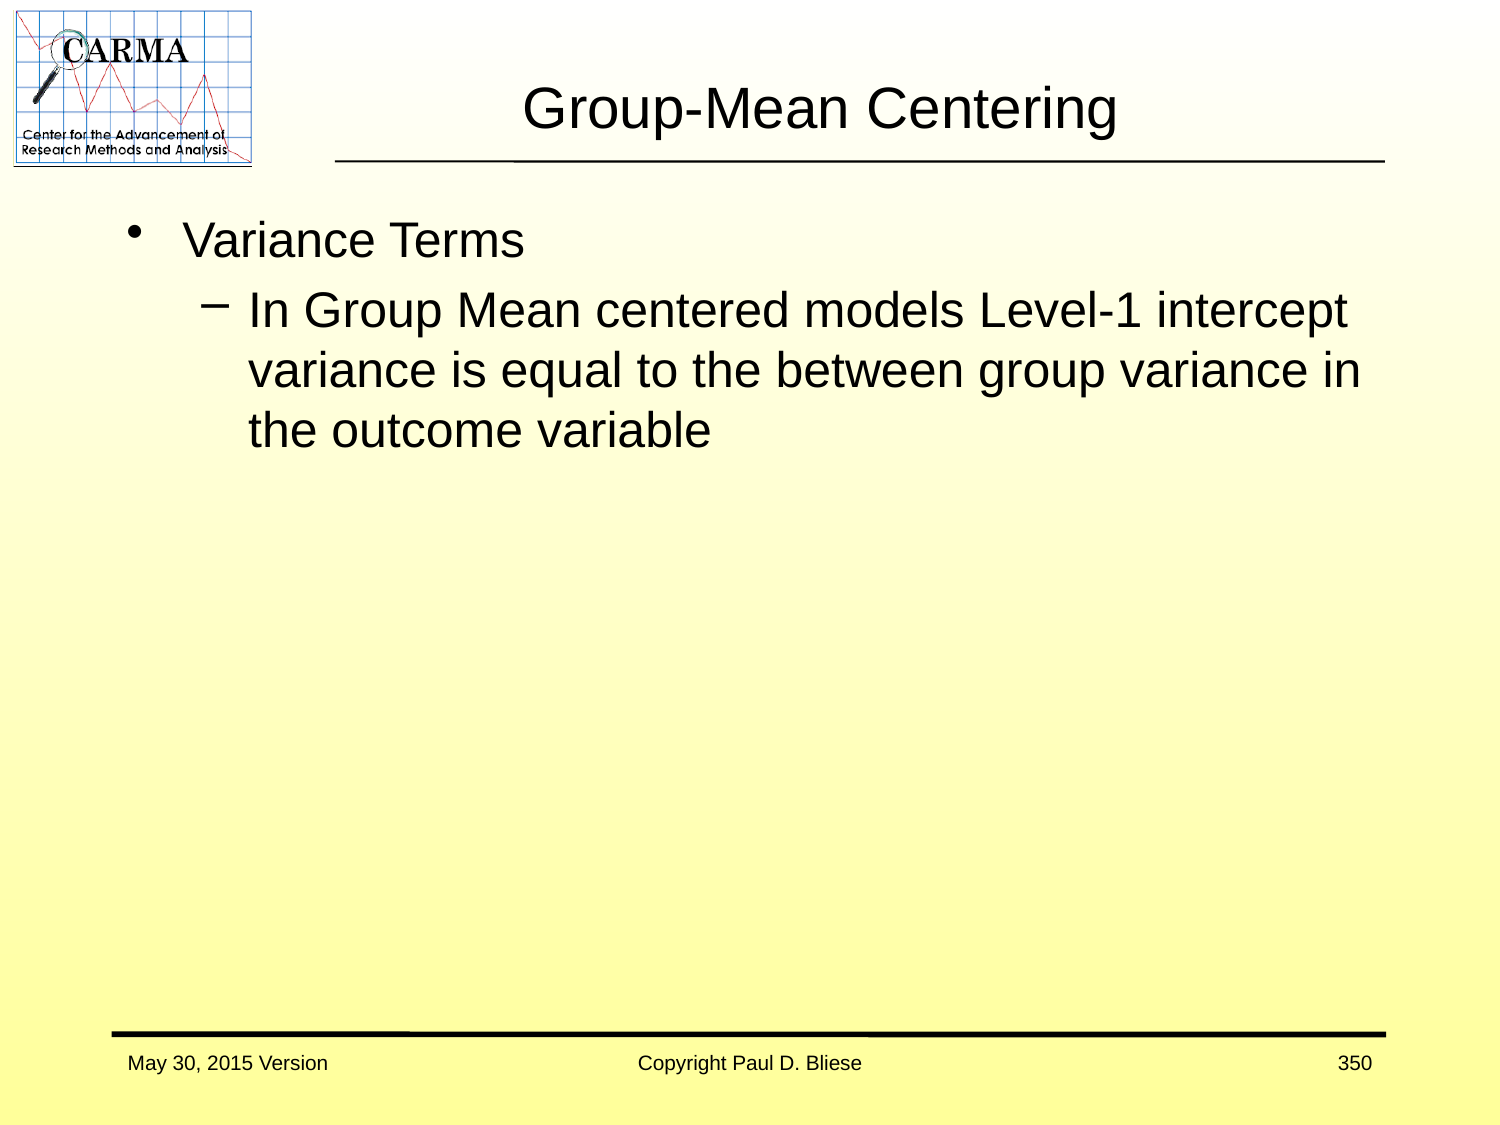

# Group-Mean Centering
Variance Terms
In Group Mean centered models Level-1 intercept variance is equal to the between group variance in the outcome variable
May 30, 2015 Version
Copyright Paul D. Bliese
350